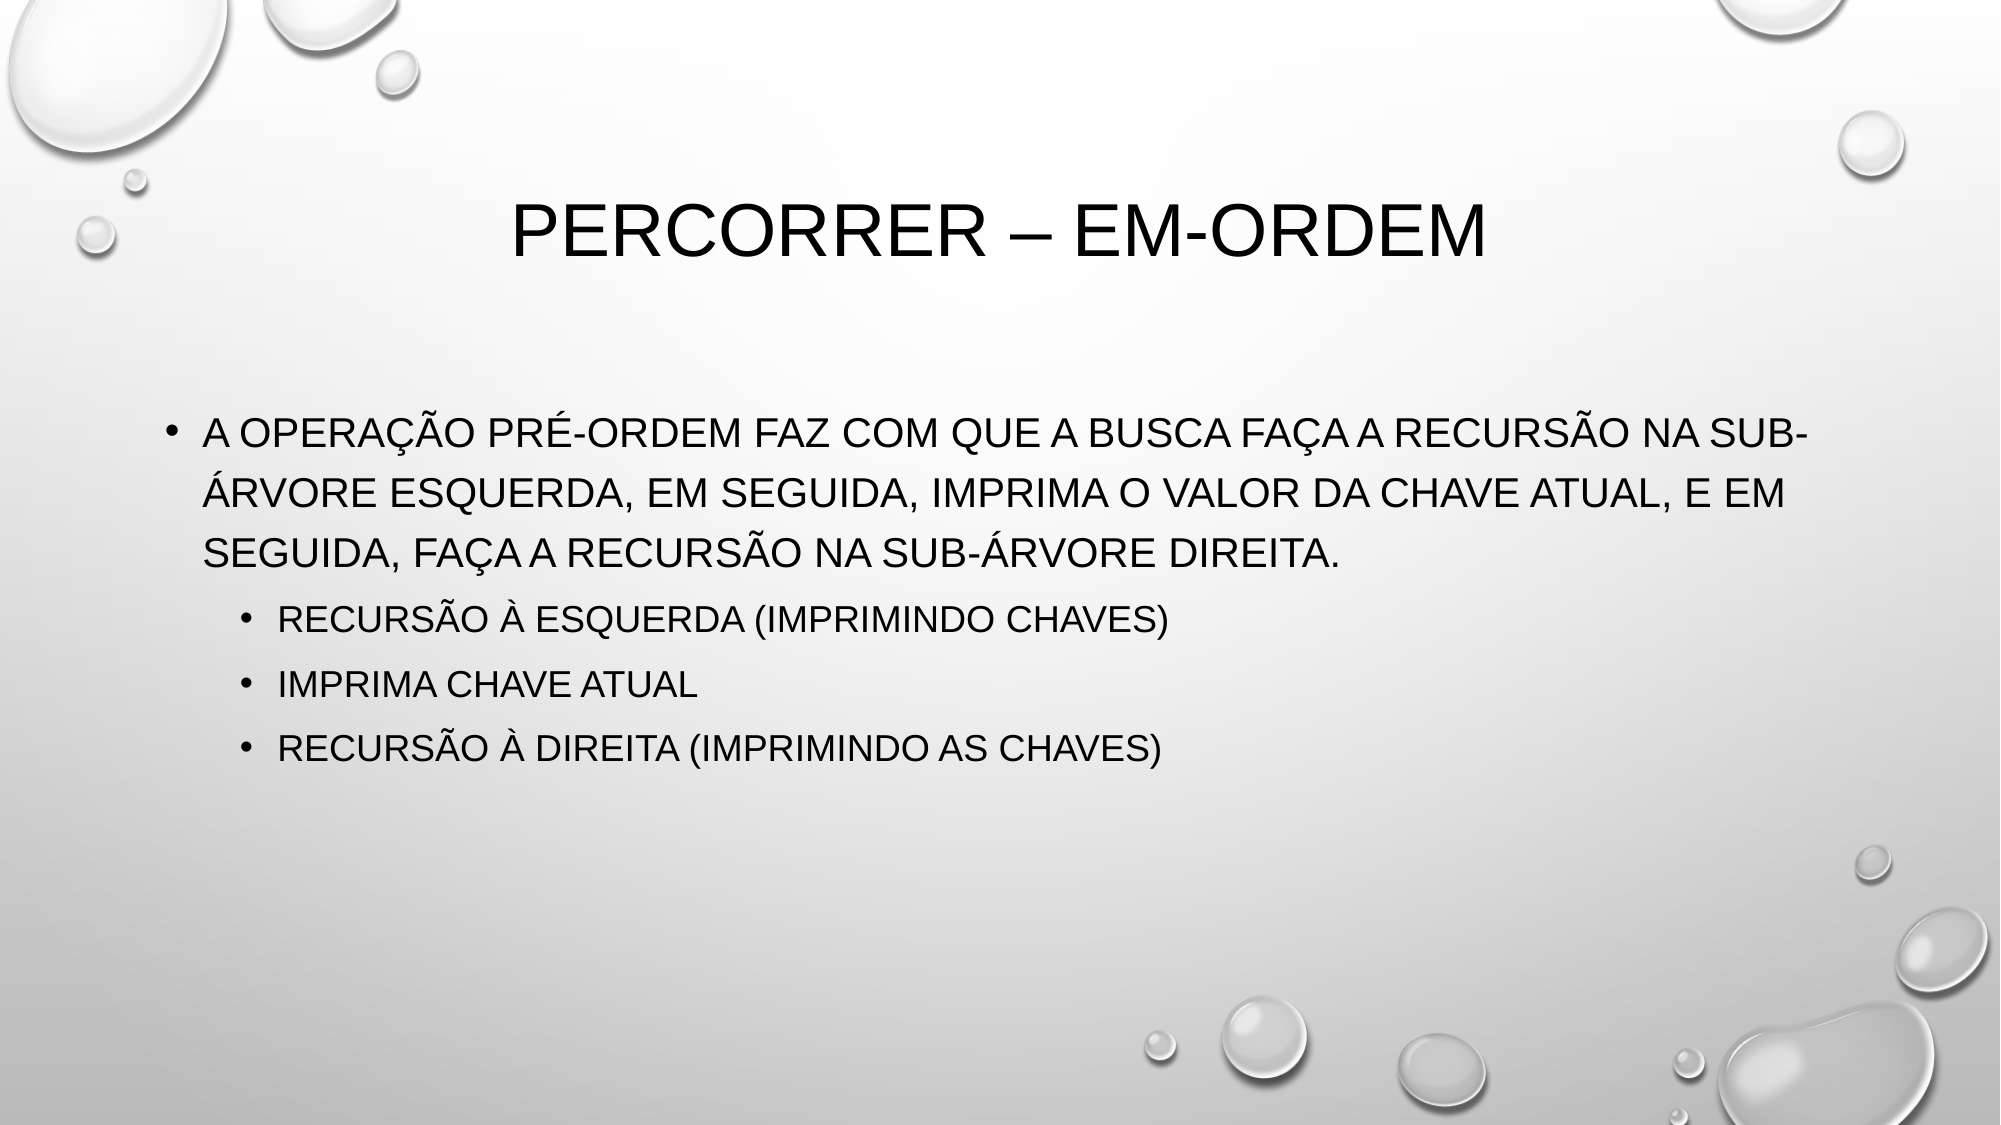

# Percorrer – Em-Ordem
A operação pré-ordem faz com que a busca faça a recursão na sub-árvore esquerda, em seguida, imprima o valor da chave atual, e em seguida, faça a recursão na sub-árvore direita.
Recursão à esquerda (imprimindo chaves)
Imprima chave atual
Recursão à direita (imprimindo as chaves)